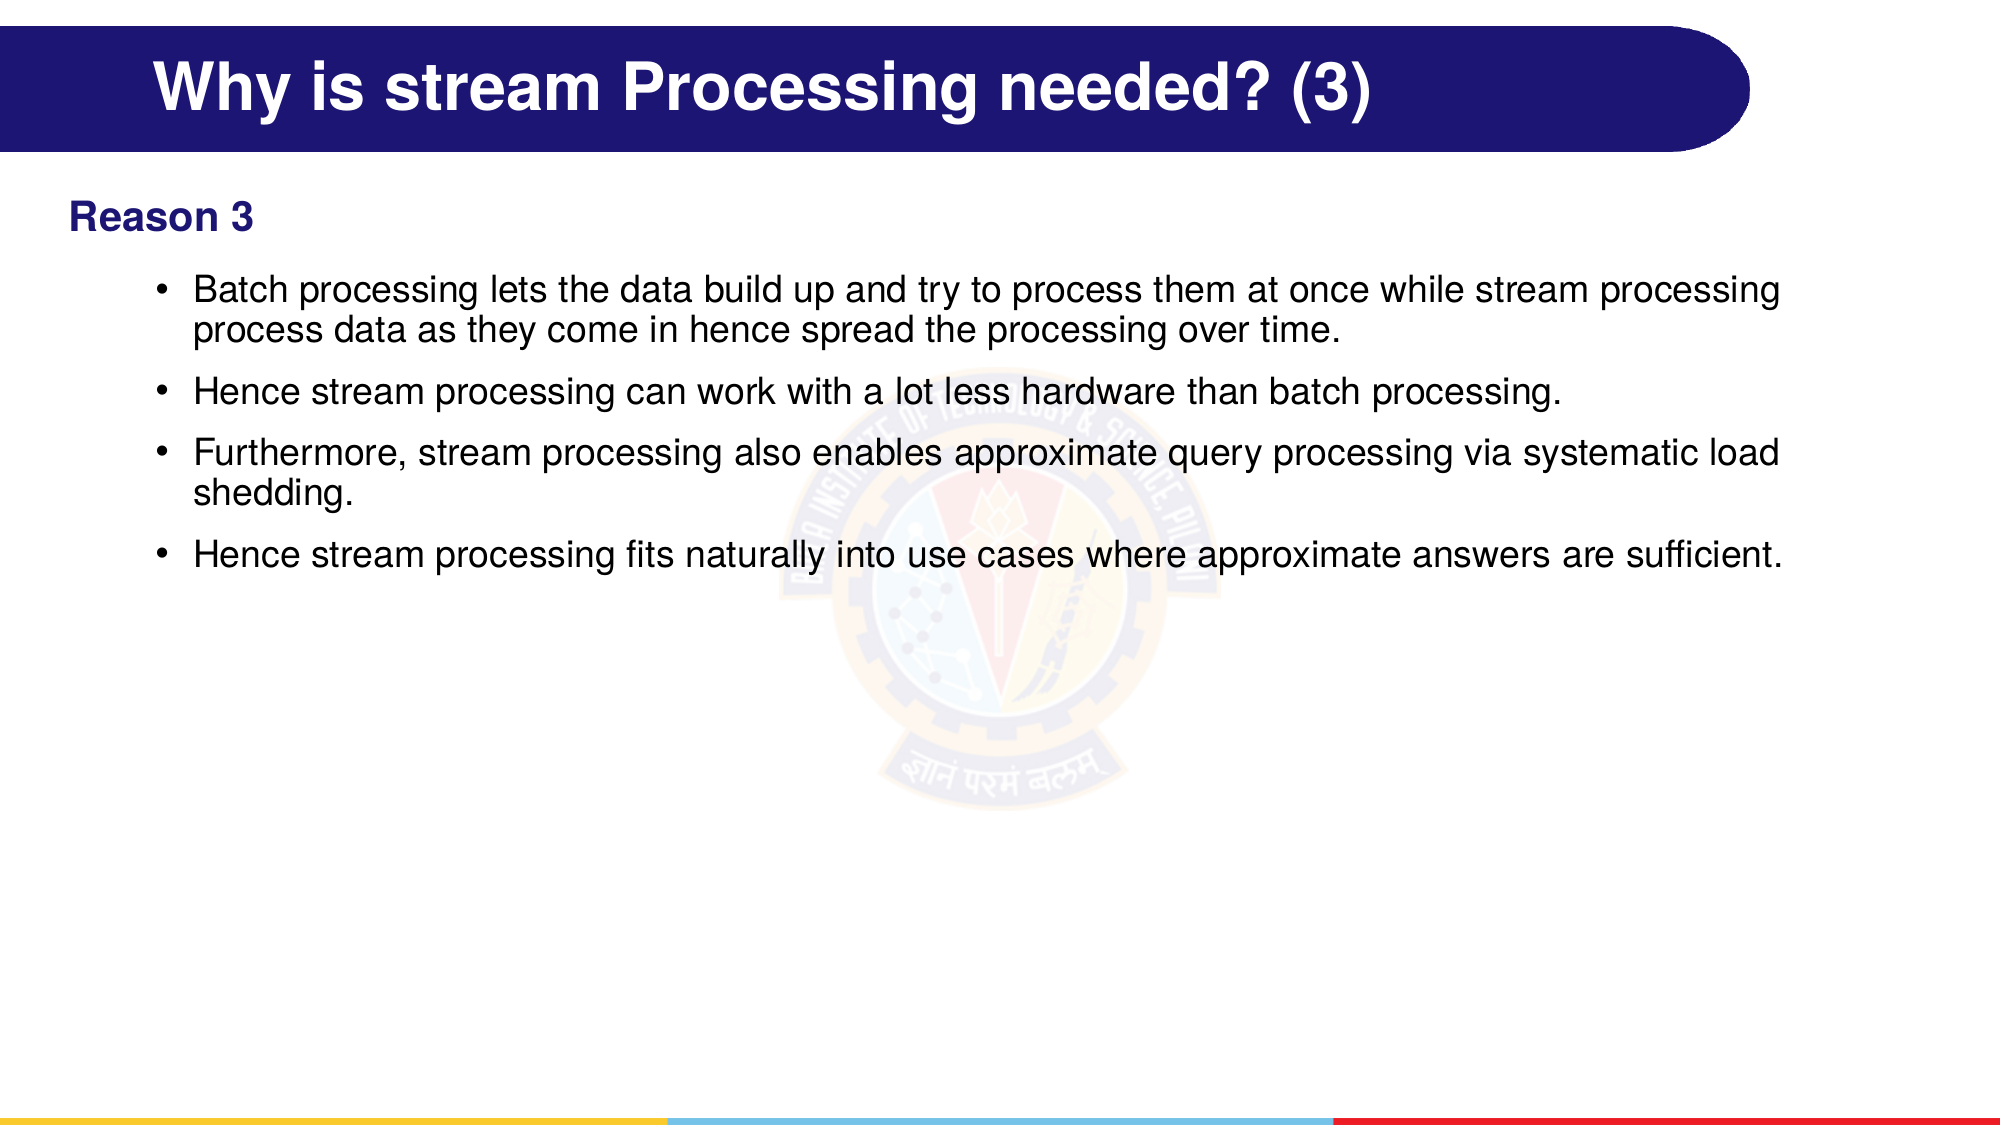

# Why is stream Processing needed? (3)
Reason 3
Batch processing lets the data build up and try to process them at once while stream processing process data as they come in hence spread the processing over time.
Hence stream processing can work with a lot less hardware than batch processing.
Furthermore, stream processing also enables approximate query processing via systematic load shedding.
Hence stream processing fits naturally into use cases where approximate answers are sufficient.